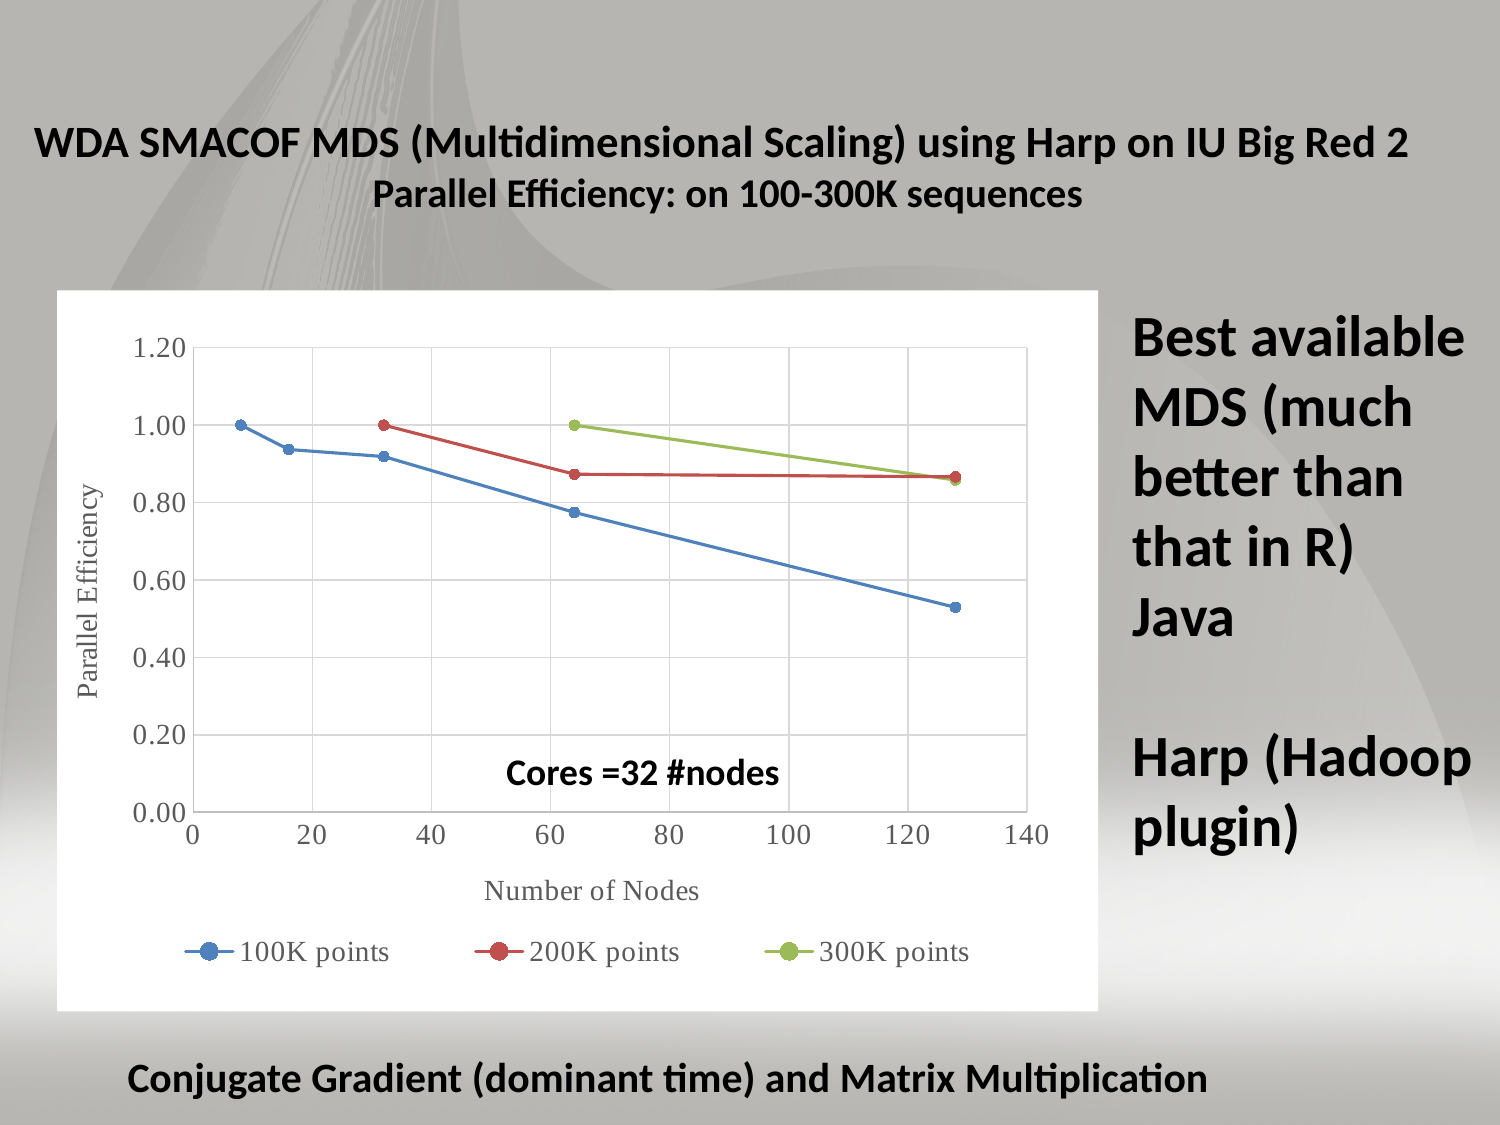

# WDA SMACOF MDS (Multidimensional Scaling) using Harp on IU Big Red 2 Parallel Efficiency: on 100-300K sequences

### Chart

| Category | 100K points | 200K points | 300K points |
|---|---|---|---|
Best available MDS (much better than that in R)
Java

Harp (Hadoop plugin)
Cores =32 #nodes
Conjugate Gradient (dominant time) and Matrix Multiplication